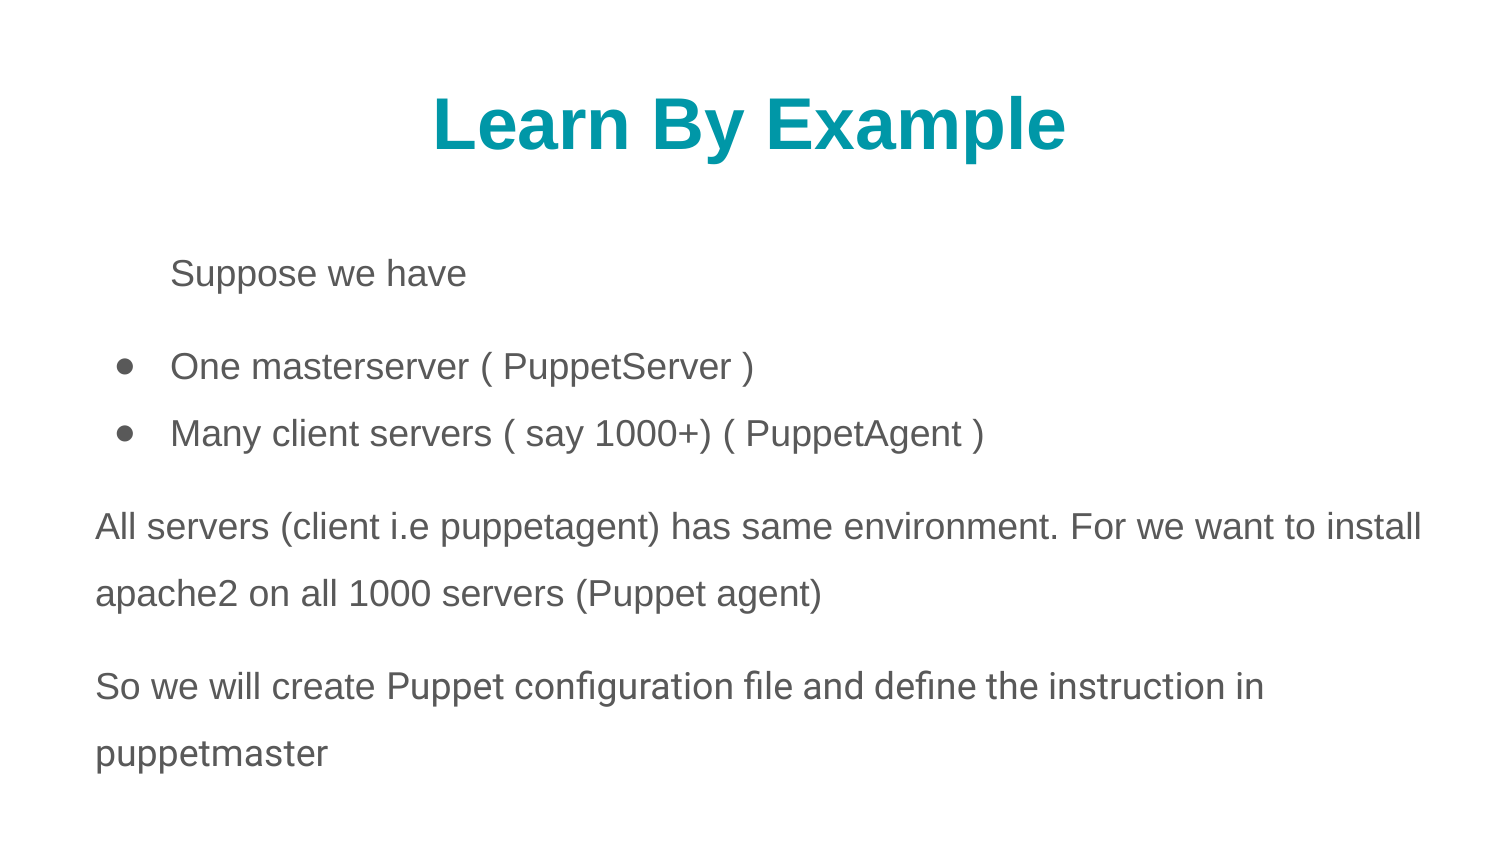

# Learn By Example
Suppose we have
One masterserver ( PuppetServer )
Many client servers ( say 1000+) ( PuppetAgent )
All servers (client i.e puppetagent) has same environment. For we want to install apache2 on all 1000 servers (Puppet agent)
So we will create Puppet configuration file and define the instruction in puppetmaster